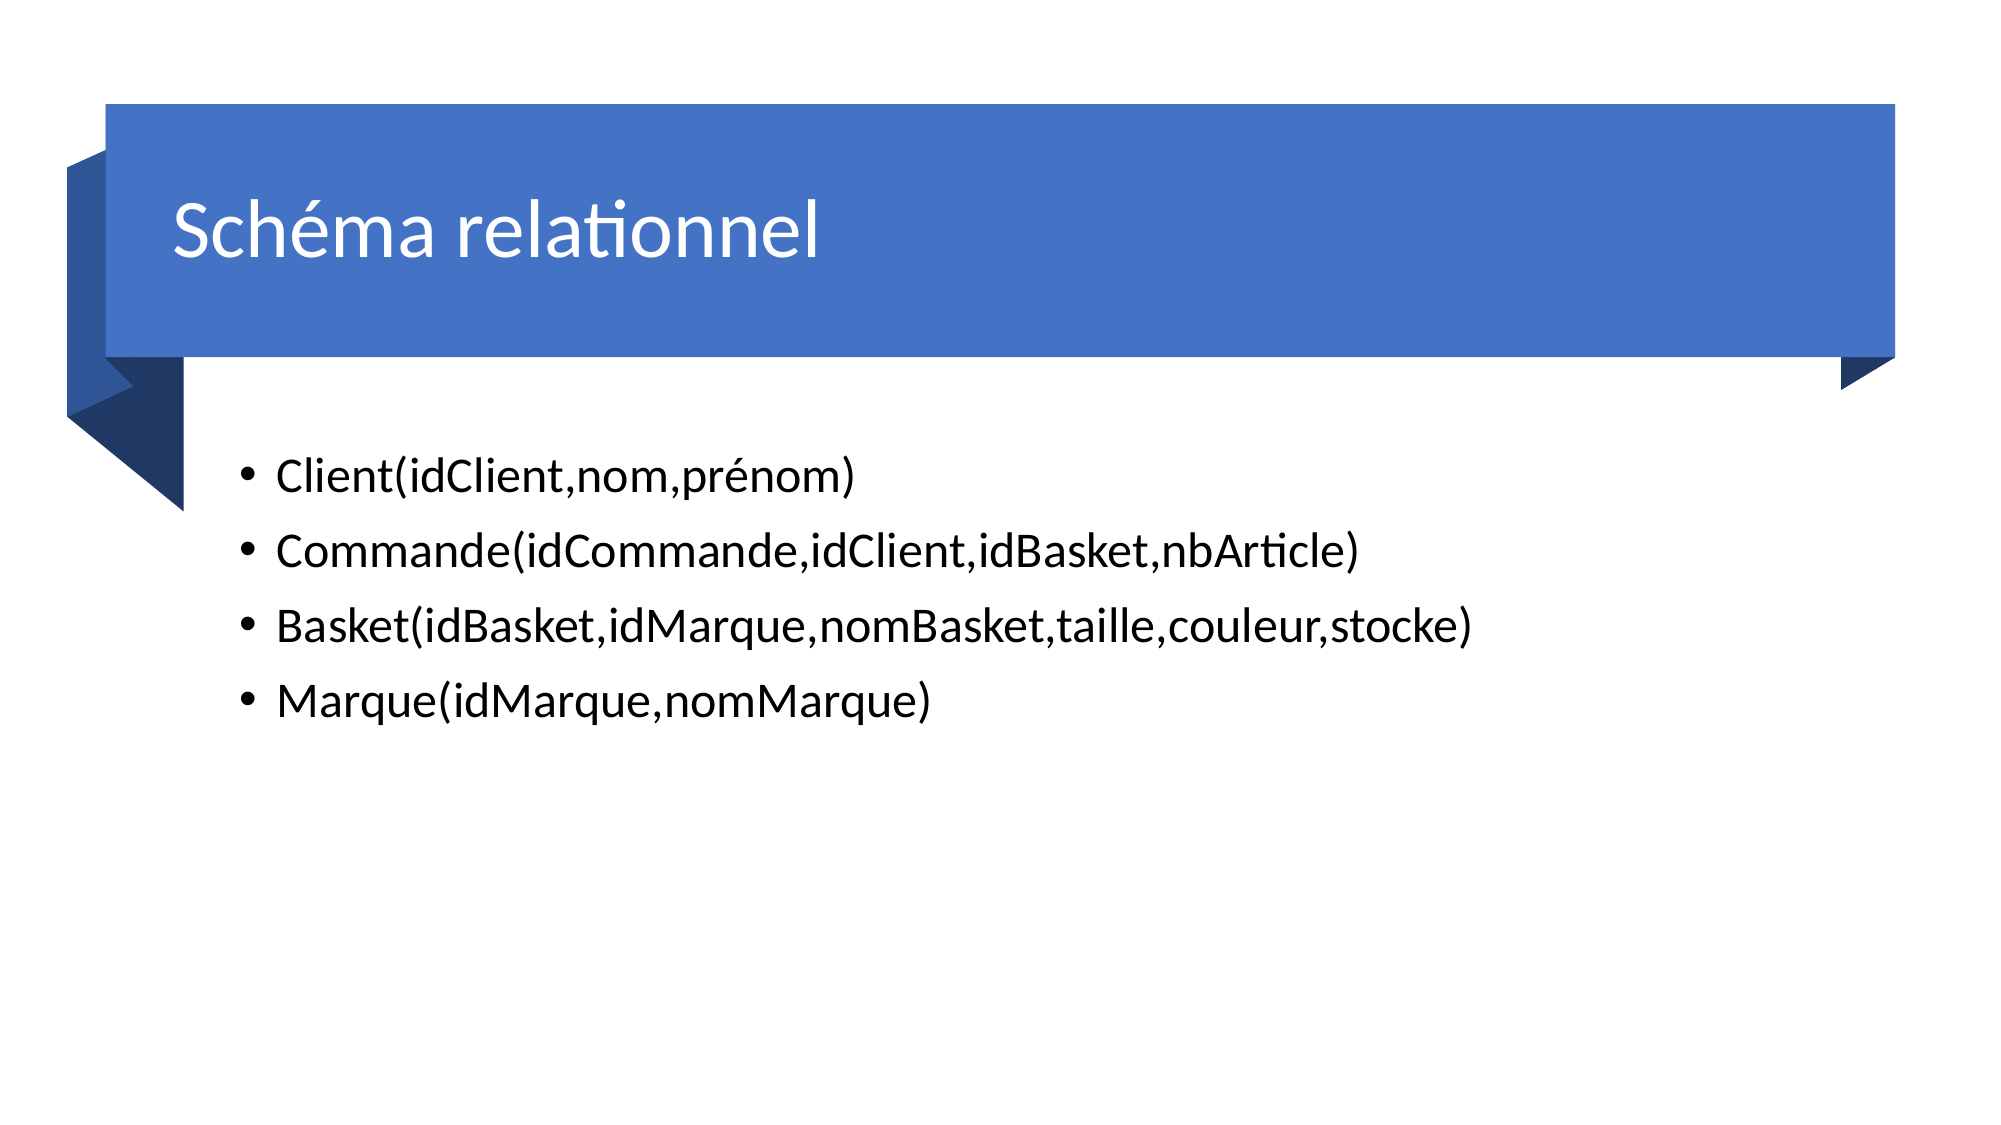

# Schéma relationnel

Client(idClient,nom,prénom)
Commande(idCommande,idClient,idBasket,nbArticle)
Basket(idBasket,idMarque,nomBasket,taille,couleur,stocke)
Marque(idMarque,nomMarque)